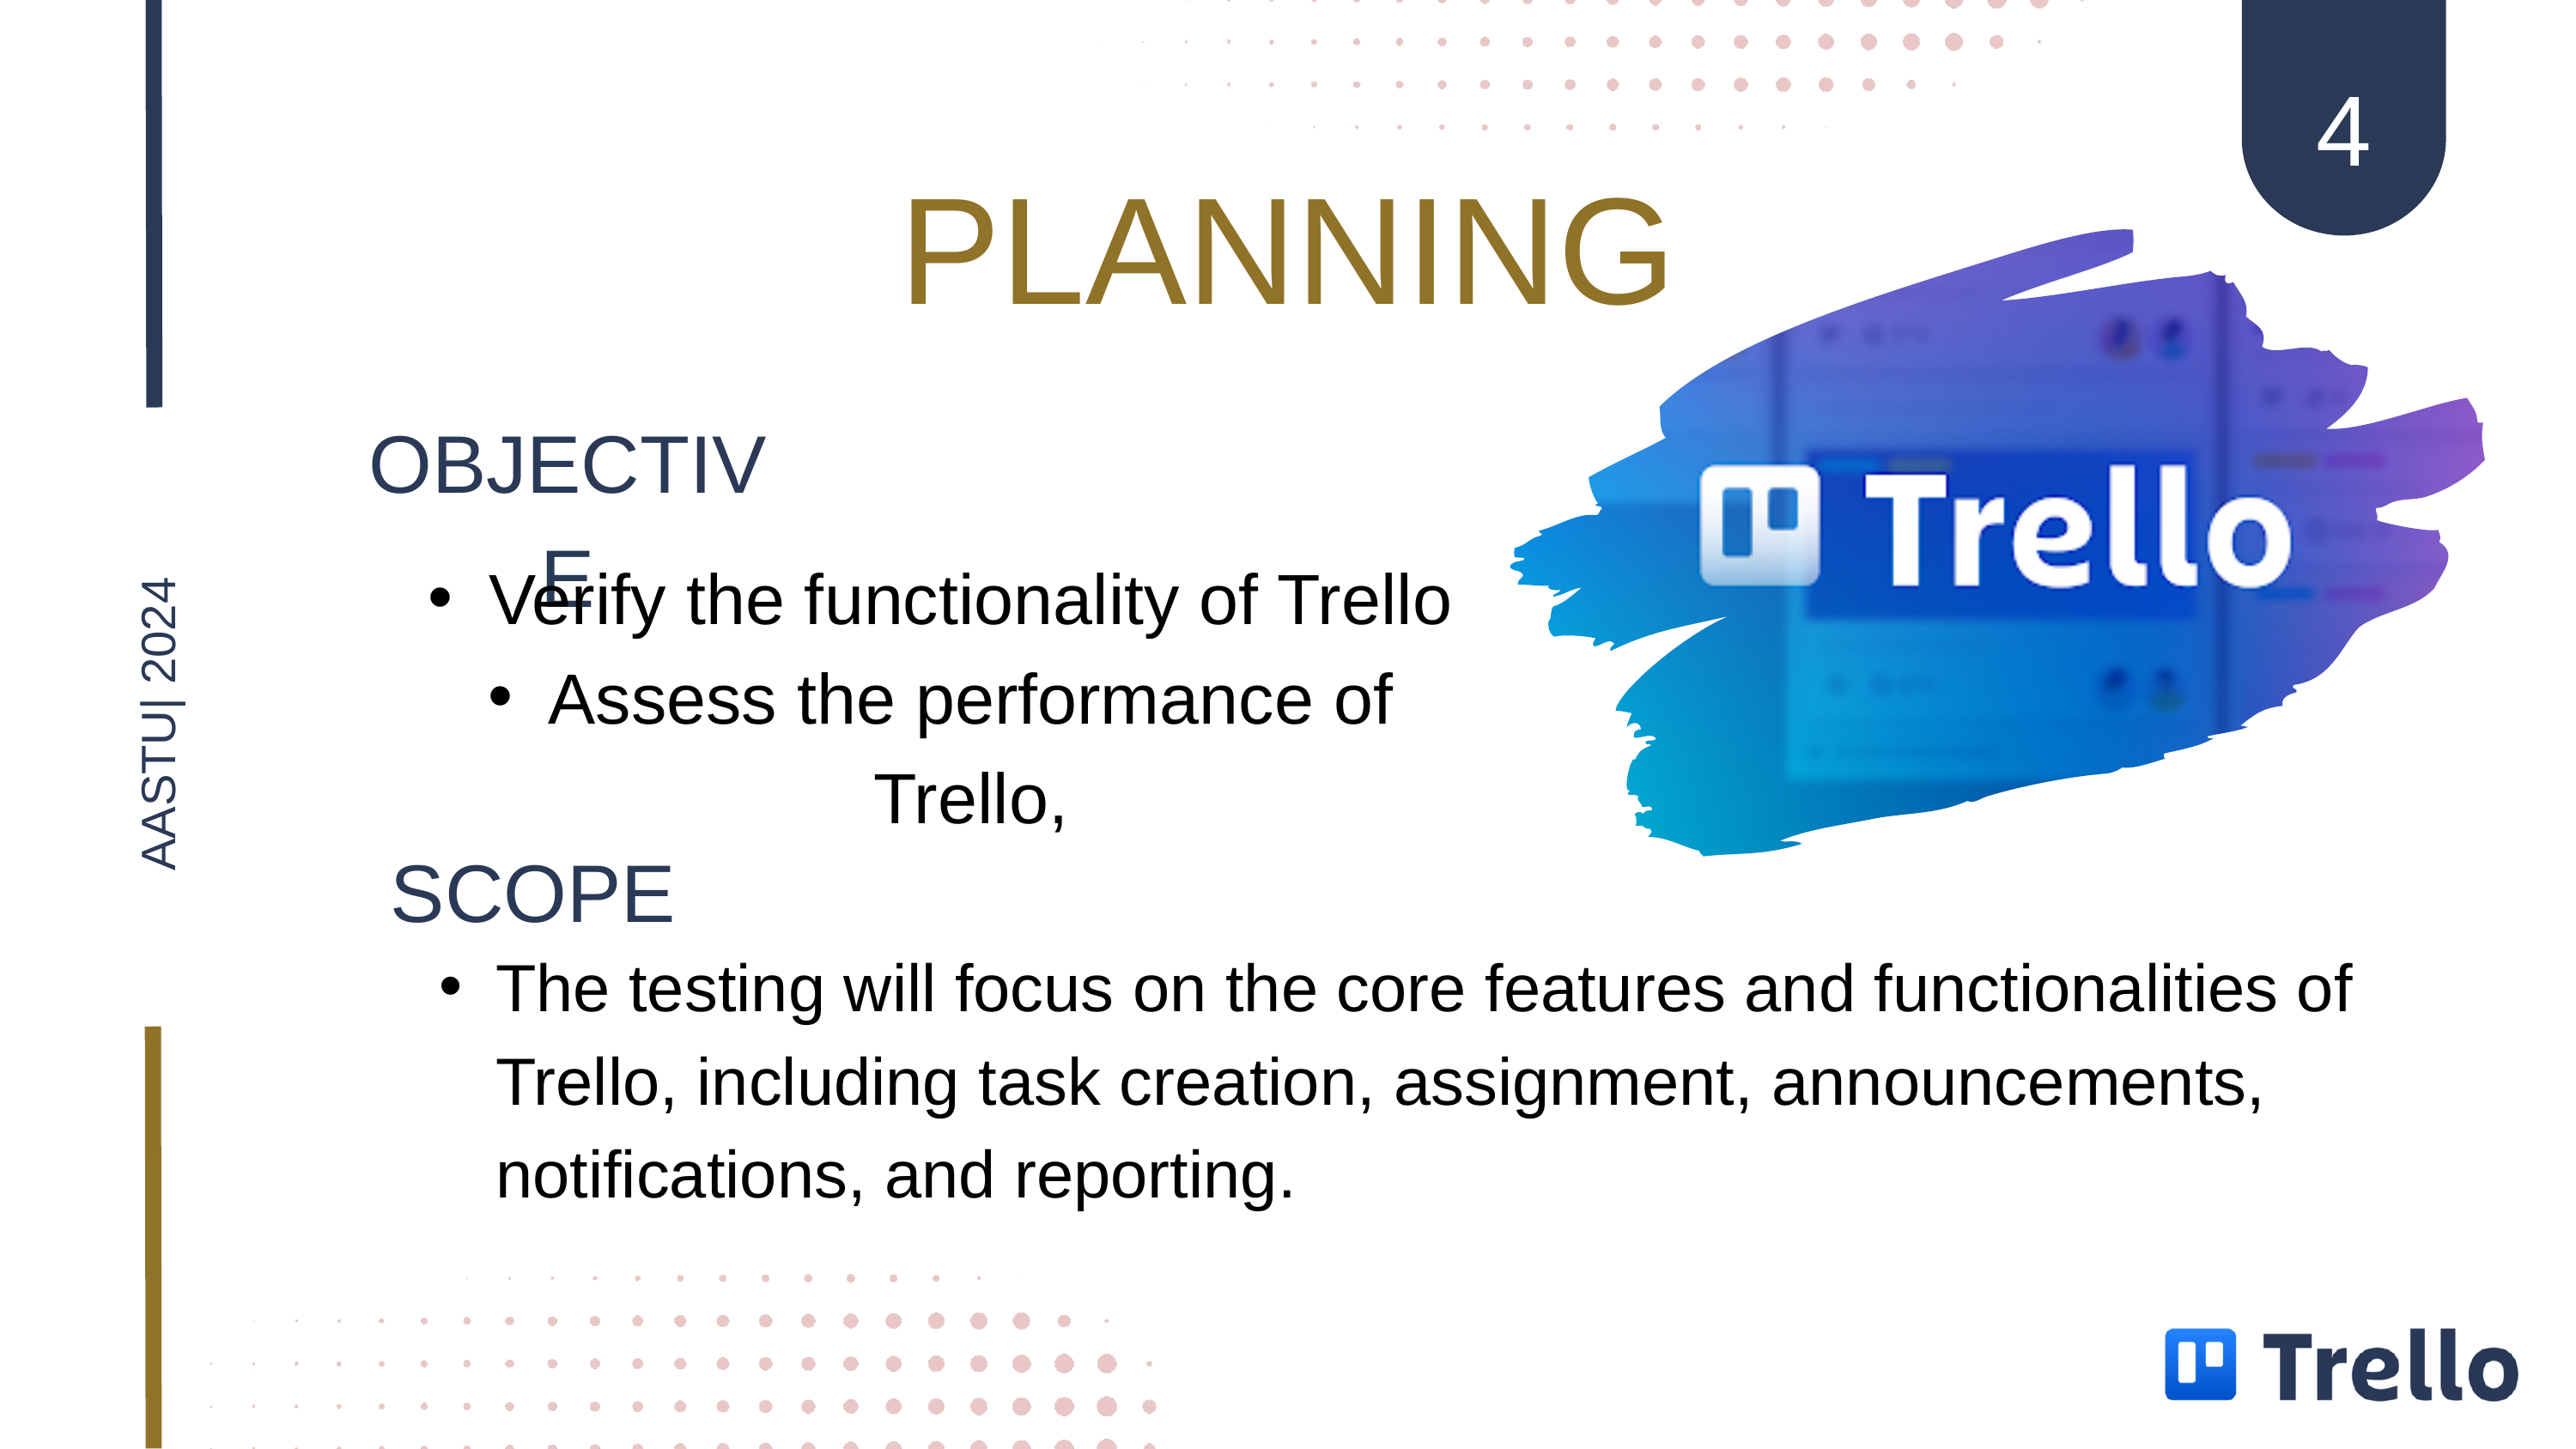

4

PLANNING

OBJECTIVE
Verify the functionality of Trello
Assess the performance of Trello,
AASTU| 2024
SCOPE
The testing will focus on the core features and functionalities of Trello, including task creation, assignment, announcements, notifications, and reporting.